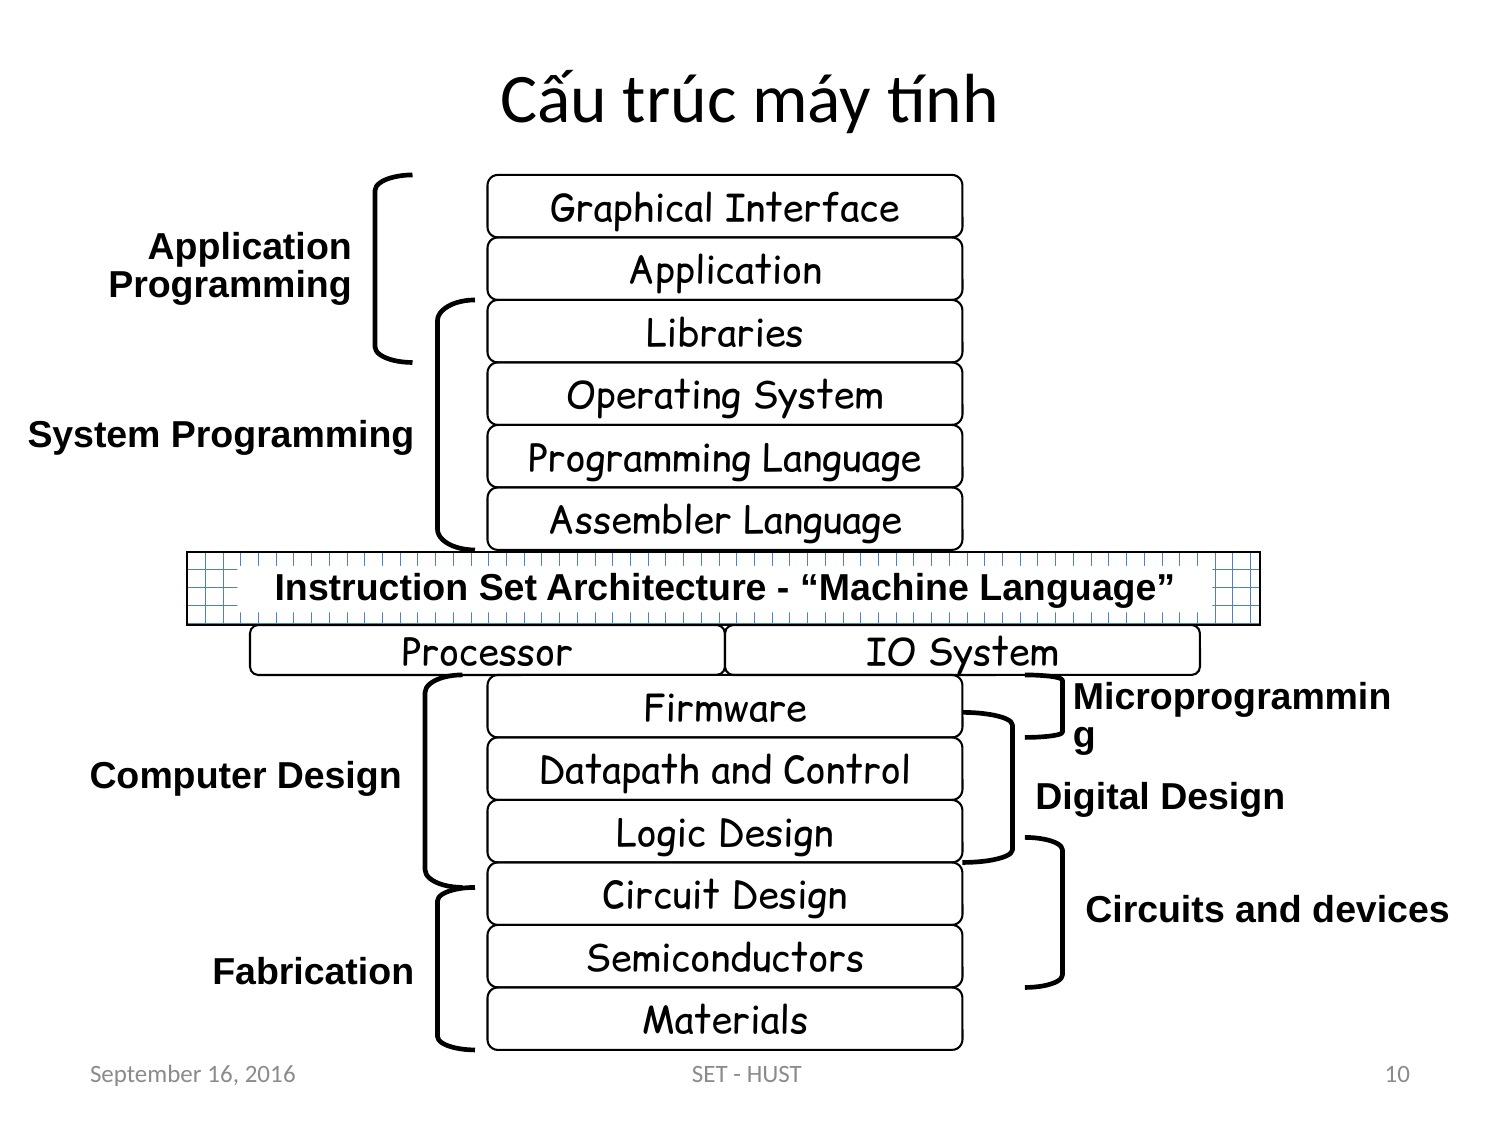

# Cấu trúc máy tính

Graphical Interface
Application
Programming
Application

Libraries
Operating System
System Programming
Programming Language
Assembler Language

Instruction Set Architecture - “Machine Language”
Processor
IO System

Firmware

Microprogramming

Datapath and Control
Computer Design
Digital Design
Logic Design

Circuit Design

Circuits and devices
Semiconductors
Fabrication
Materials
September 16, 2016
SET - HUST
10